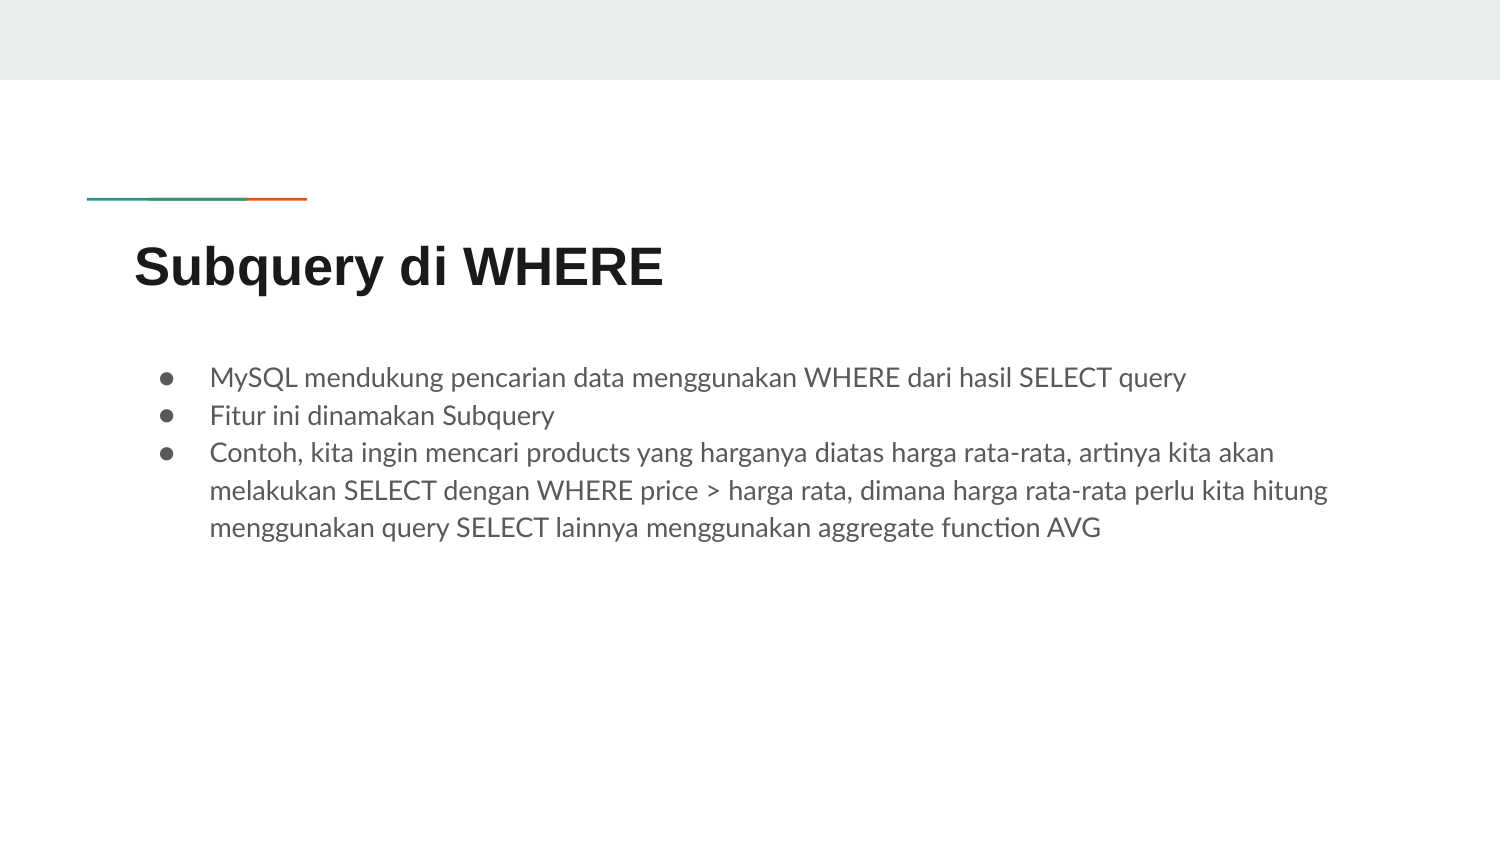

# Subquery di WHERE
MySQL mendukung pencarian data menggunakan WHERE dari hasil SELECT query
Fitur ini dinamakan Subquery
Contoh, kita ingin mencari products yang harganya diatas harga rata-rata, artinya kita akan melakukan SELECT dengan WHERE price > harga rata, dimana harga rata-rata perlu kita hitung menggunakan query SELECT lainnya menggunakan aggregate function AVG